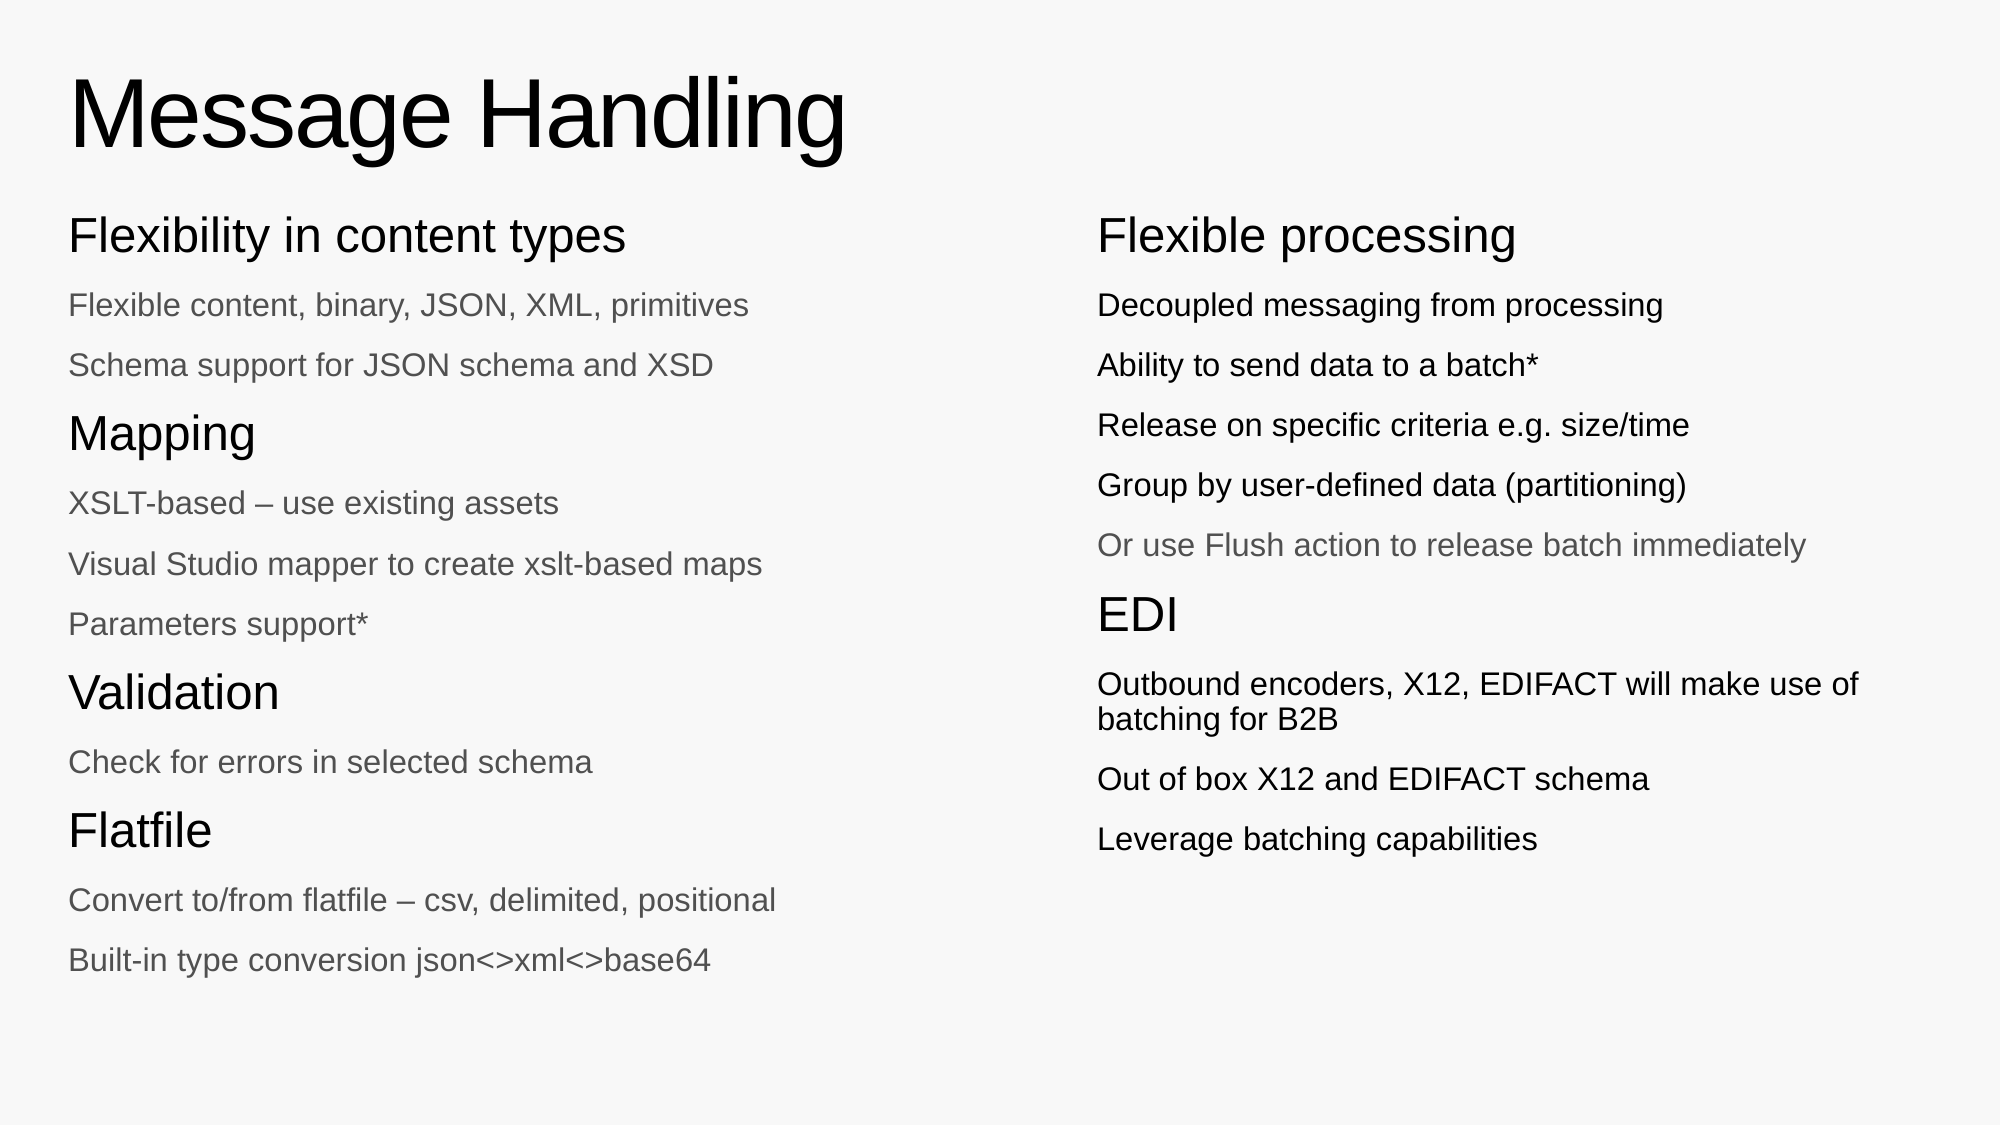

# Message Handling
Flexibility in content types
Flexible content, binary, JSON, XML, primitives
Schema support for JSON schema and XSD
Mapping
XSLT-based – use existing assets
Visual Studio mapper to create xslt-based maps
Parameters support*
Validation
Check for errors in selected schema
Flatfile
Convert to/from flatfile – csv, delimited, positional
Built-in type conversion json<>xml<>base64
Flexible processing
Decoupled messaging from processing
Ability to send data to a batch*
Release on specific criteria e.g. size/time
Group by user-defined data (partitioning)
Or use Flush action to release batch immediately
EDI
Outbound encoders, X12, EDIFACT will make use of batching for B2B
Out of box X12 and EDIFACT schema
Leverage batching capabilities